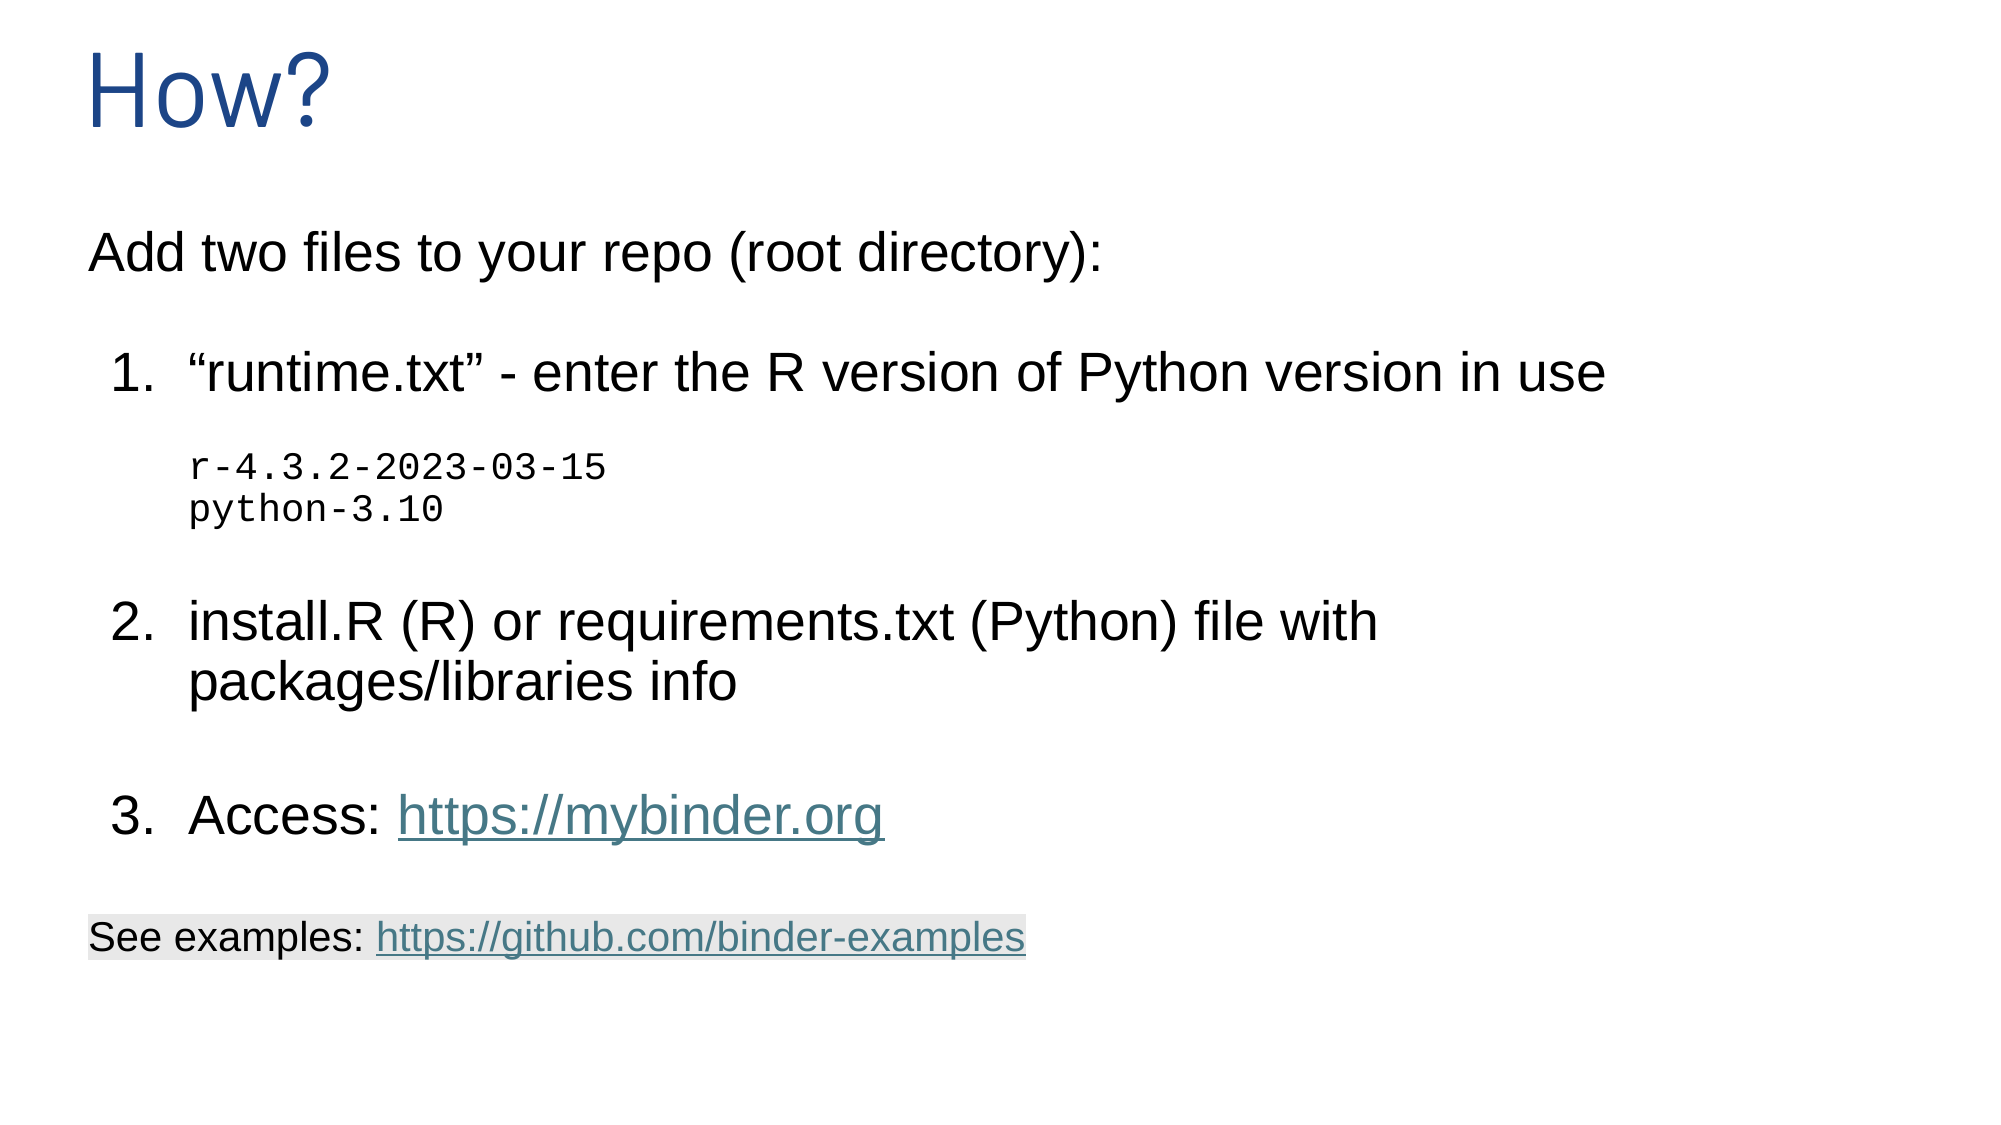

# How?
Add two files to your repo (root directory):

“runtime.txt” - enter the R version of Python version in use

r-4.3.2-2023-03-15
python-3.10

install.R (R) or requirements.txt (Python) file with packages/libraries info

Access: https://mybinder.org

See examples: https://github.com/binder-examples